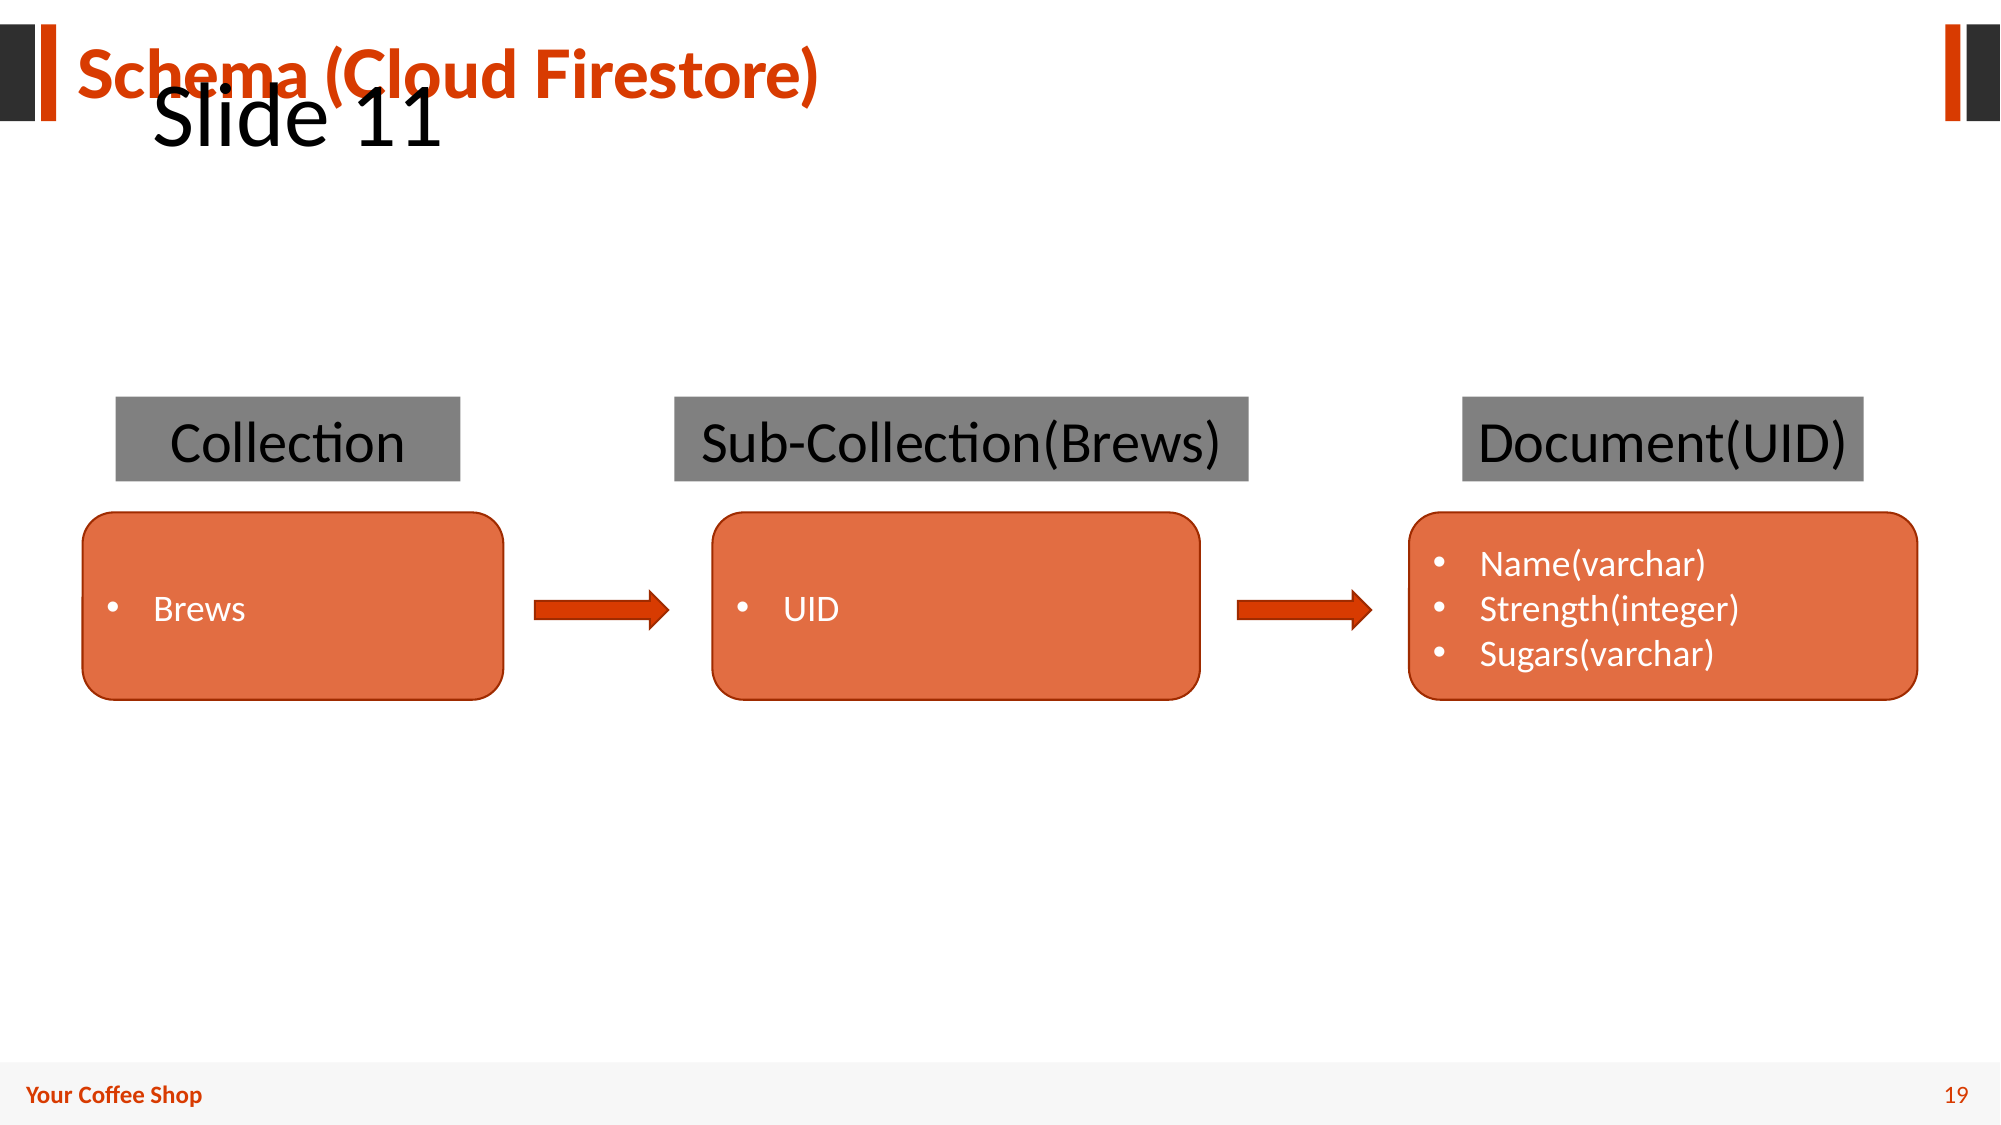

Schema (Cloud Firestore)
# Slide 11
Collection
Sub-Collection(Brews)
Document(UID)
Brews
UID
Name(varchar)
Strength(integer)
Sugars(varchar)